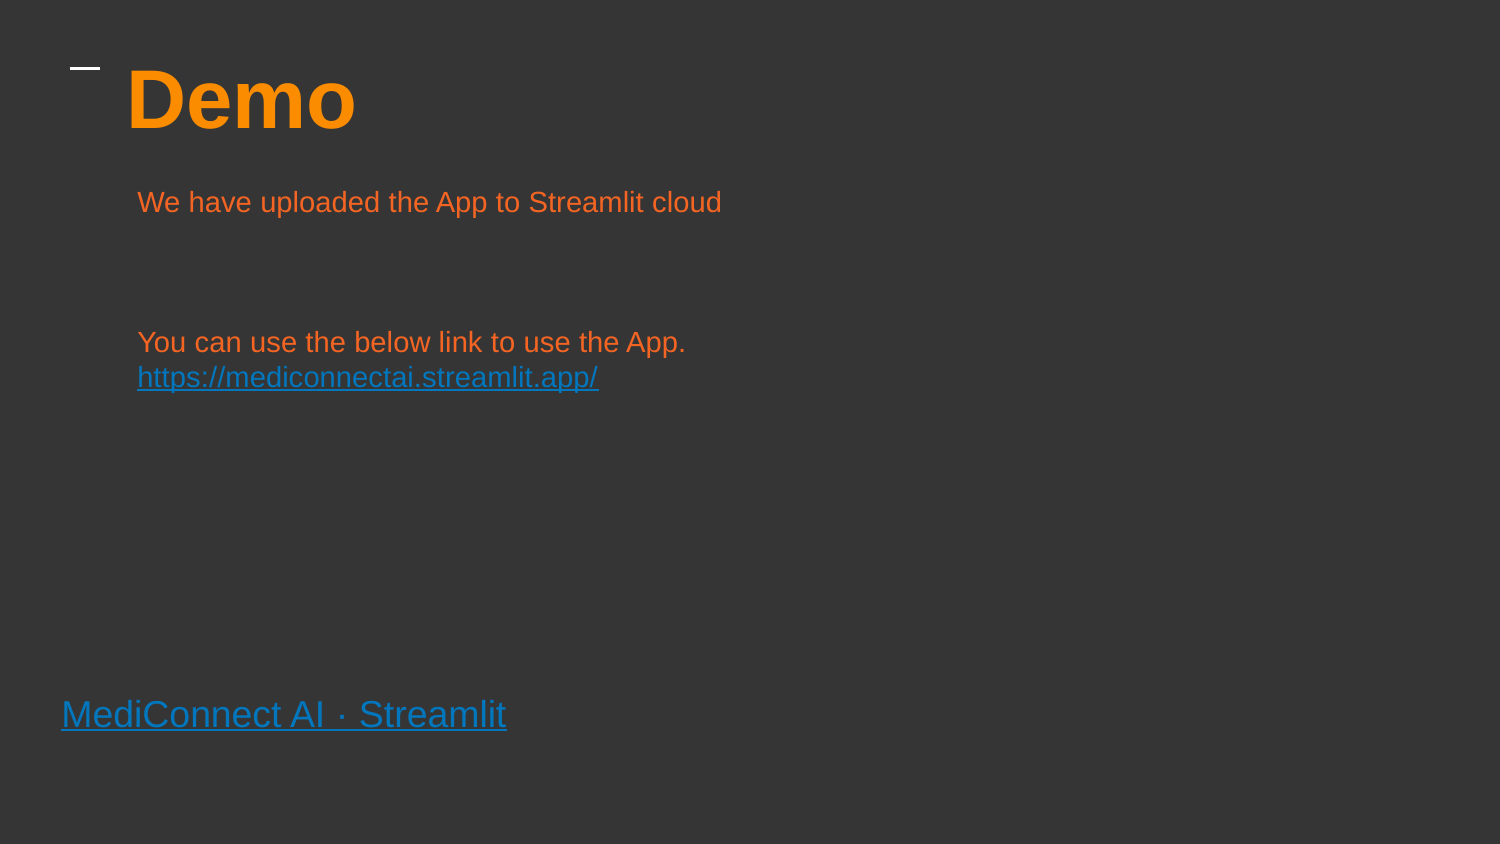

Demo
We have uploaded the App to Streamlit cloud

You can use the below link to use the App.
https://mediconnectai.streamlit.app/

# MediConnect AI · Streamlit